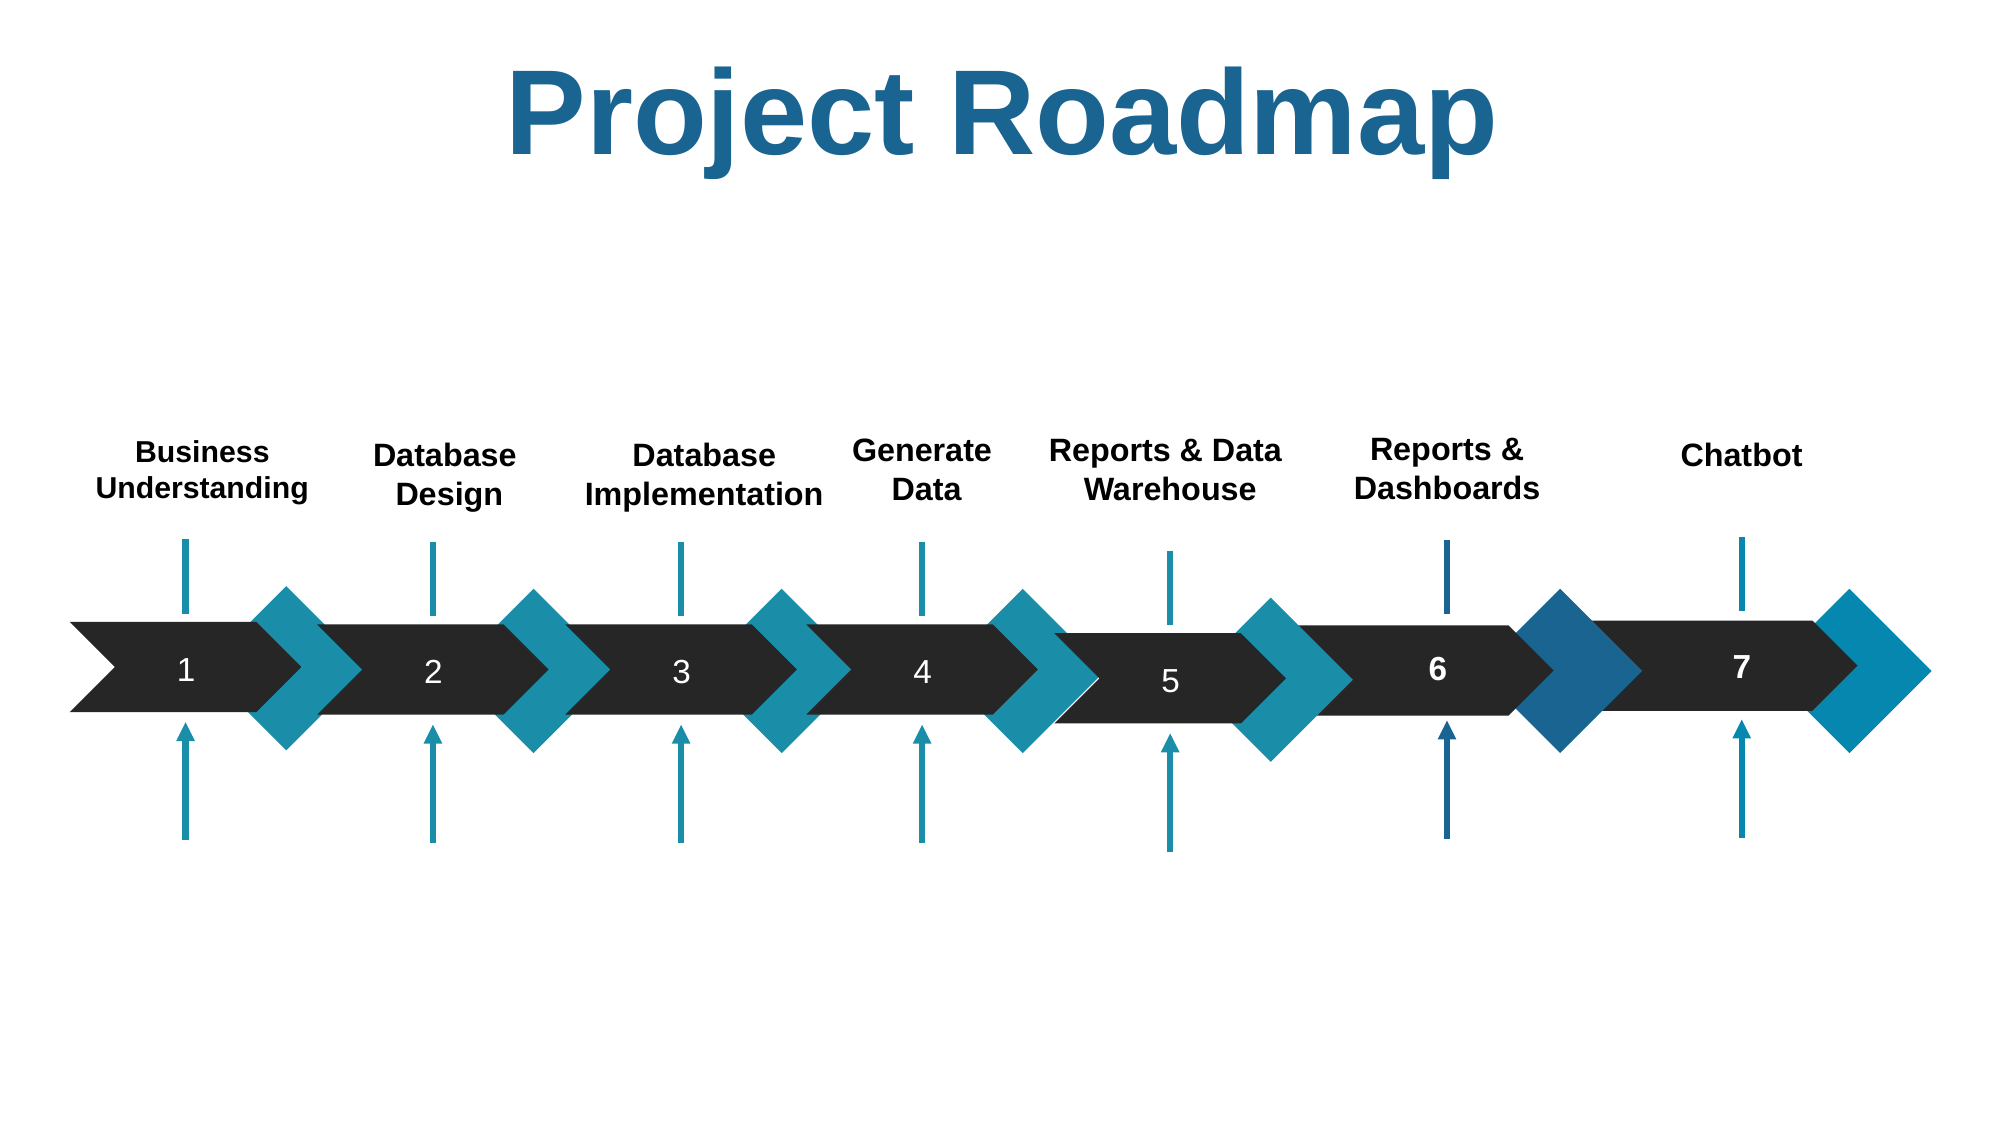

Project Roadmap
Reports & Dashboards
Reports & Data
Warehouse
Generate
 Data
Business Understanding
Database
Design
Database Implementation
Chatbot

7
6
1
2
3
4
5